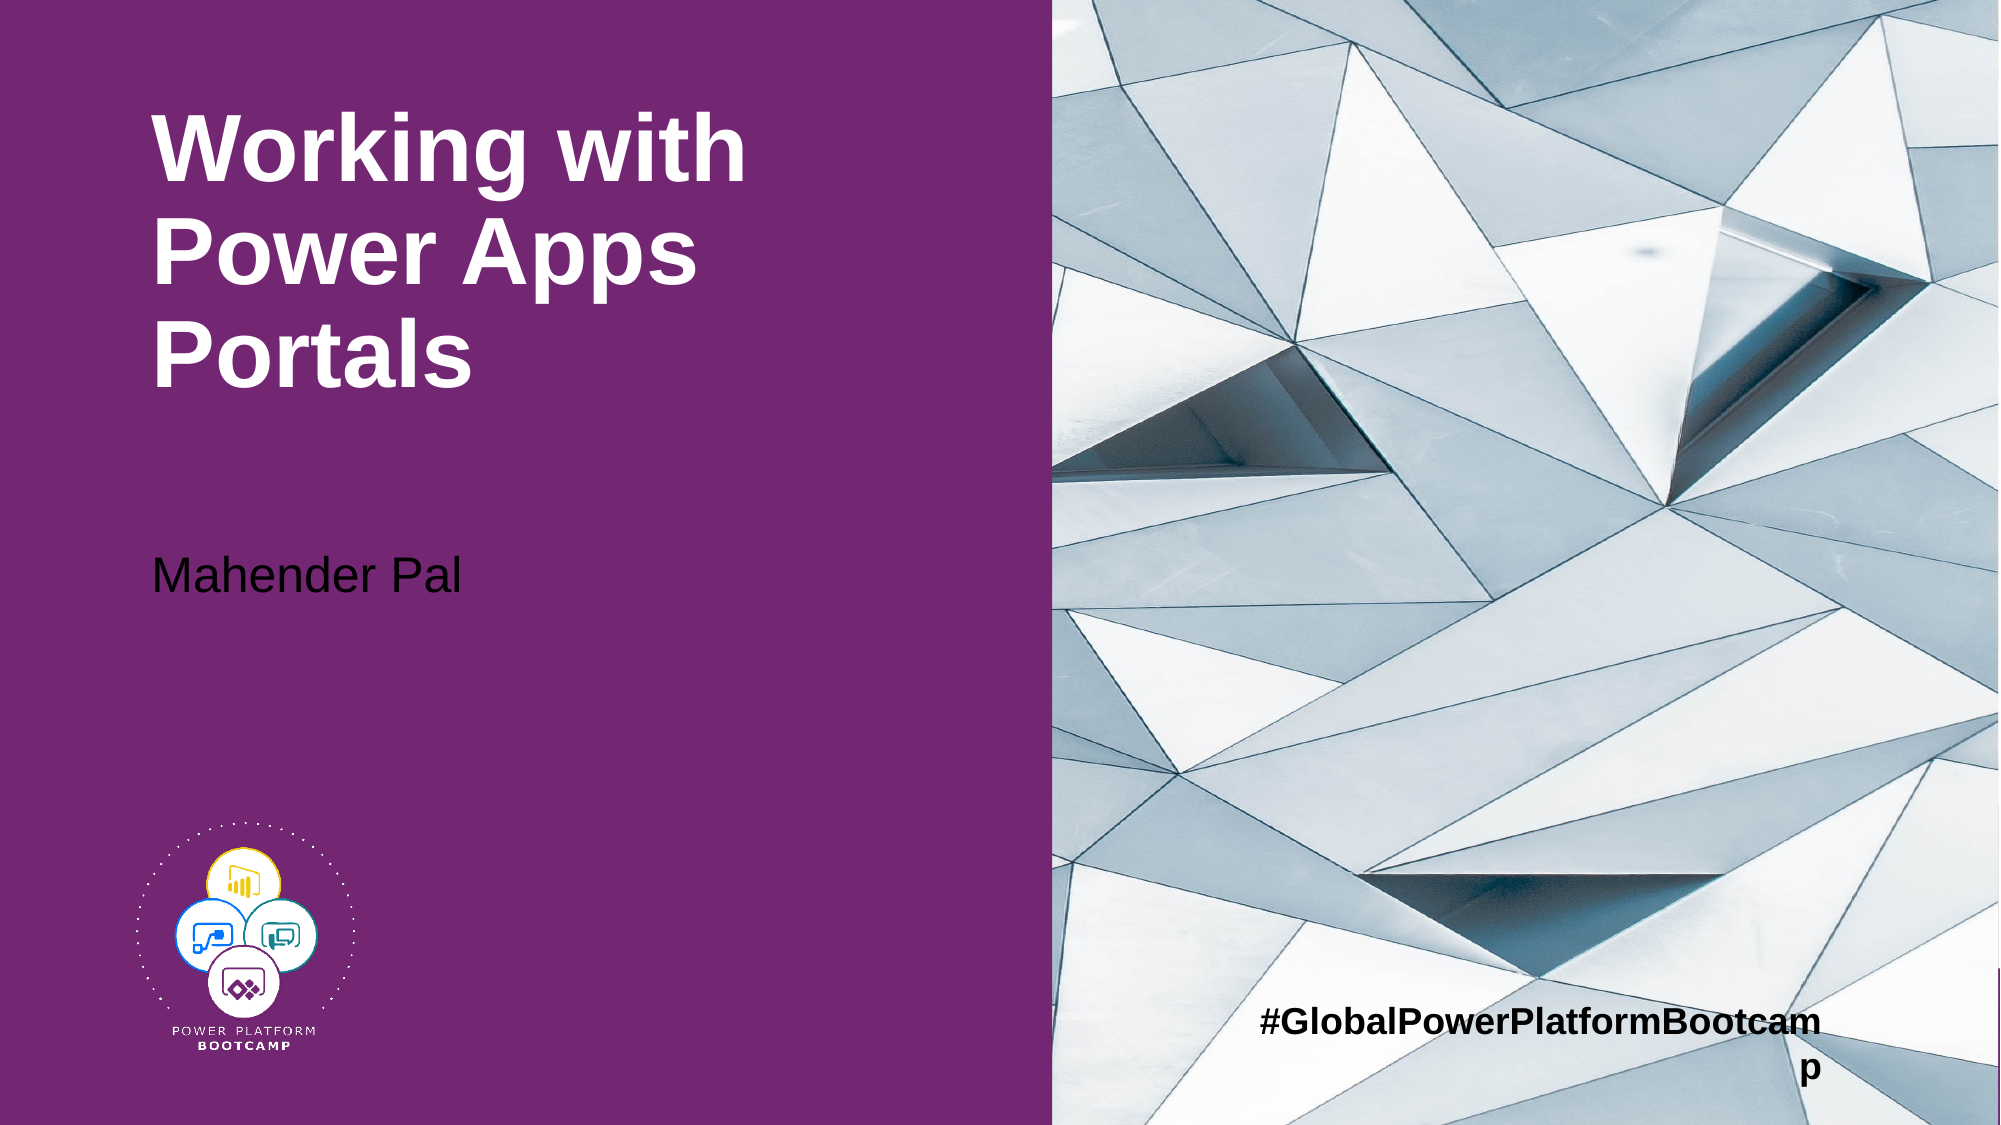

# Working with Power Apps Portals
Mahender Pal